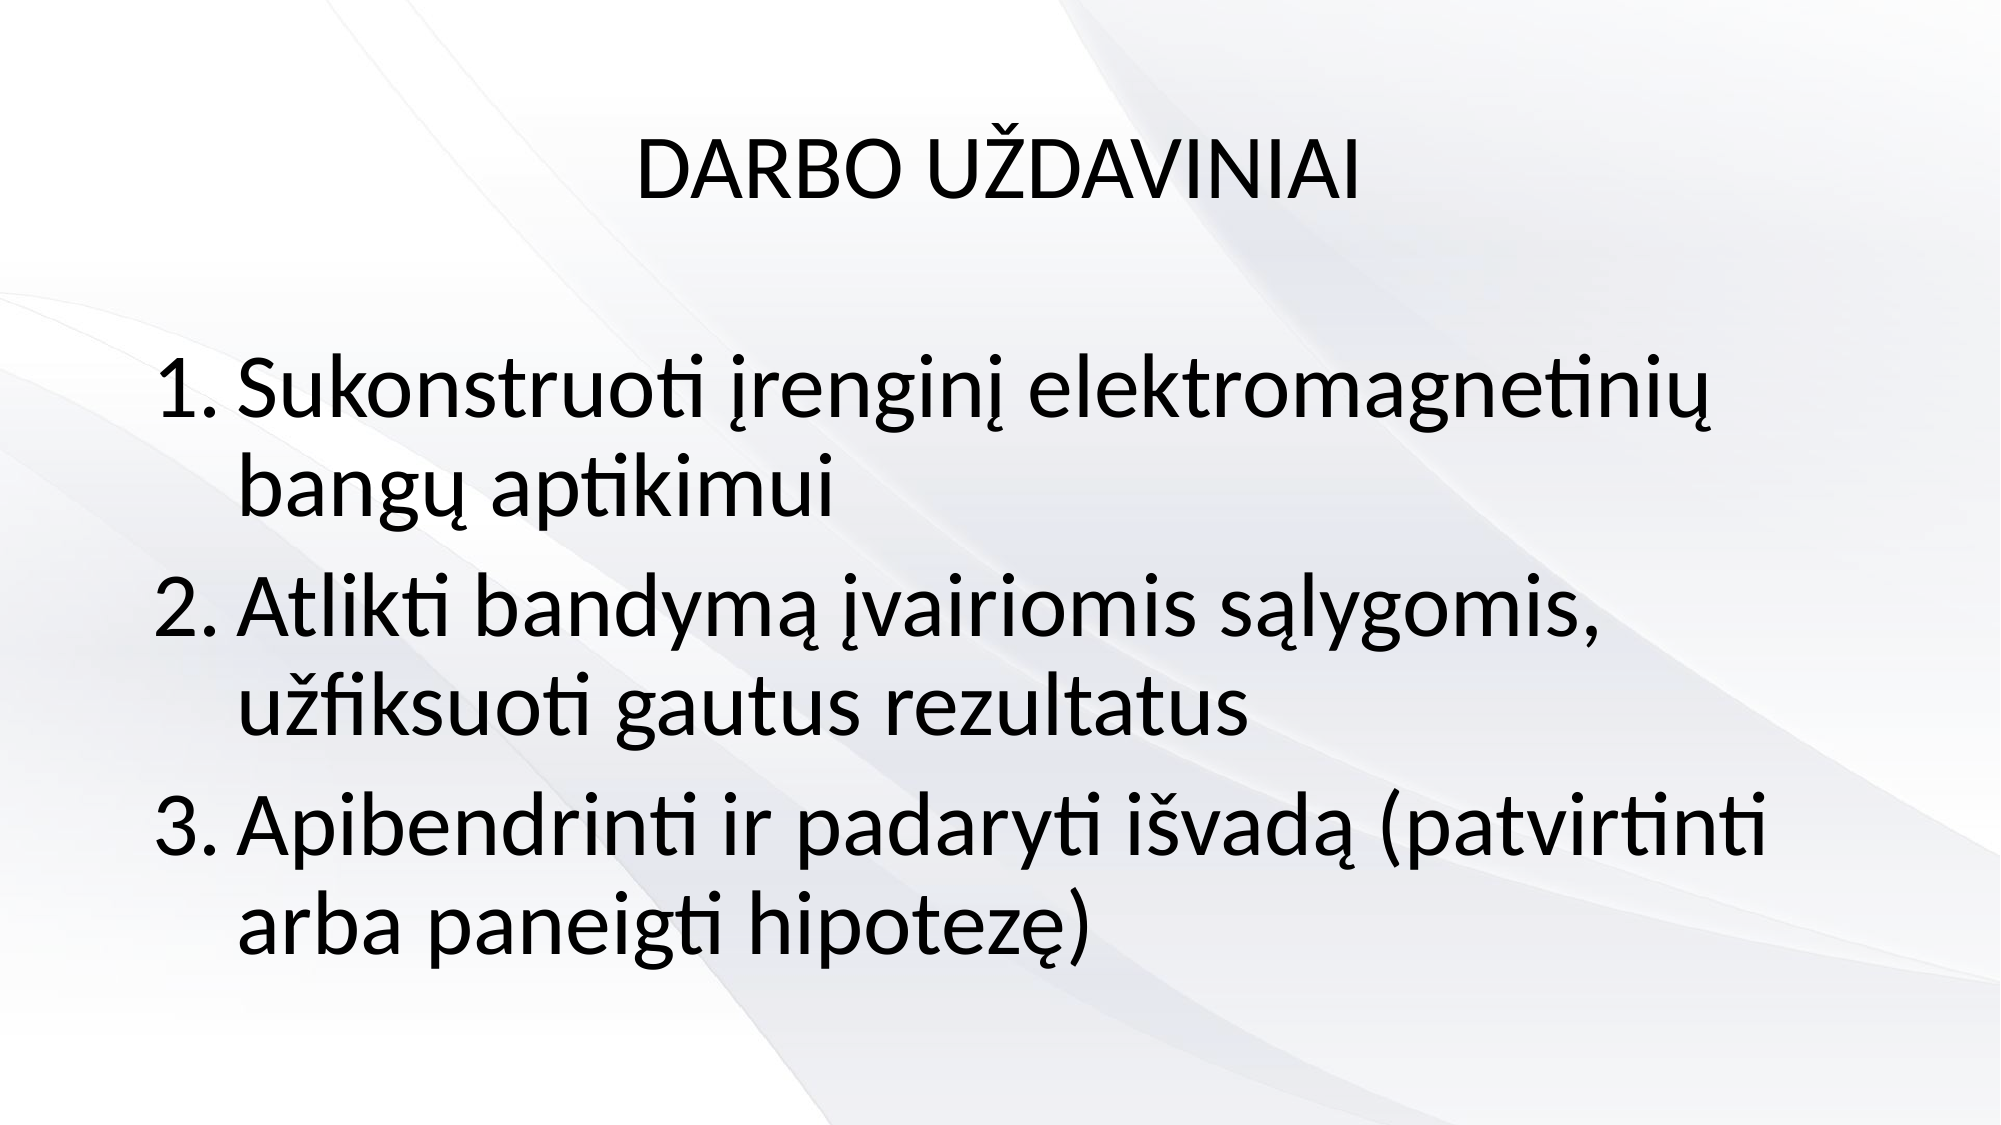

# DARBO UŽDAVINIAI
Sukonstruoti įrenginį elektromagnetinių bangų aptikimui
Atlikti bandymą įvairiomis sąlygomis, užfiksuoti gautus rezultatus
Apibendrinti ir padaryti išvadą (patvirtinti arba paneigti hipotezę)